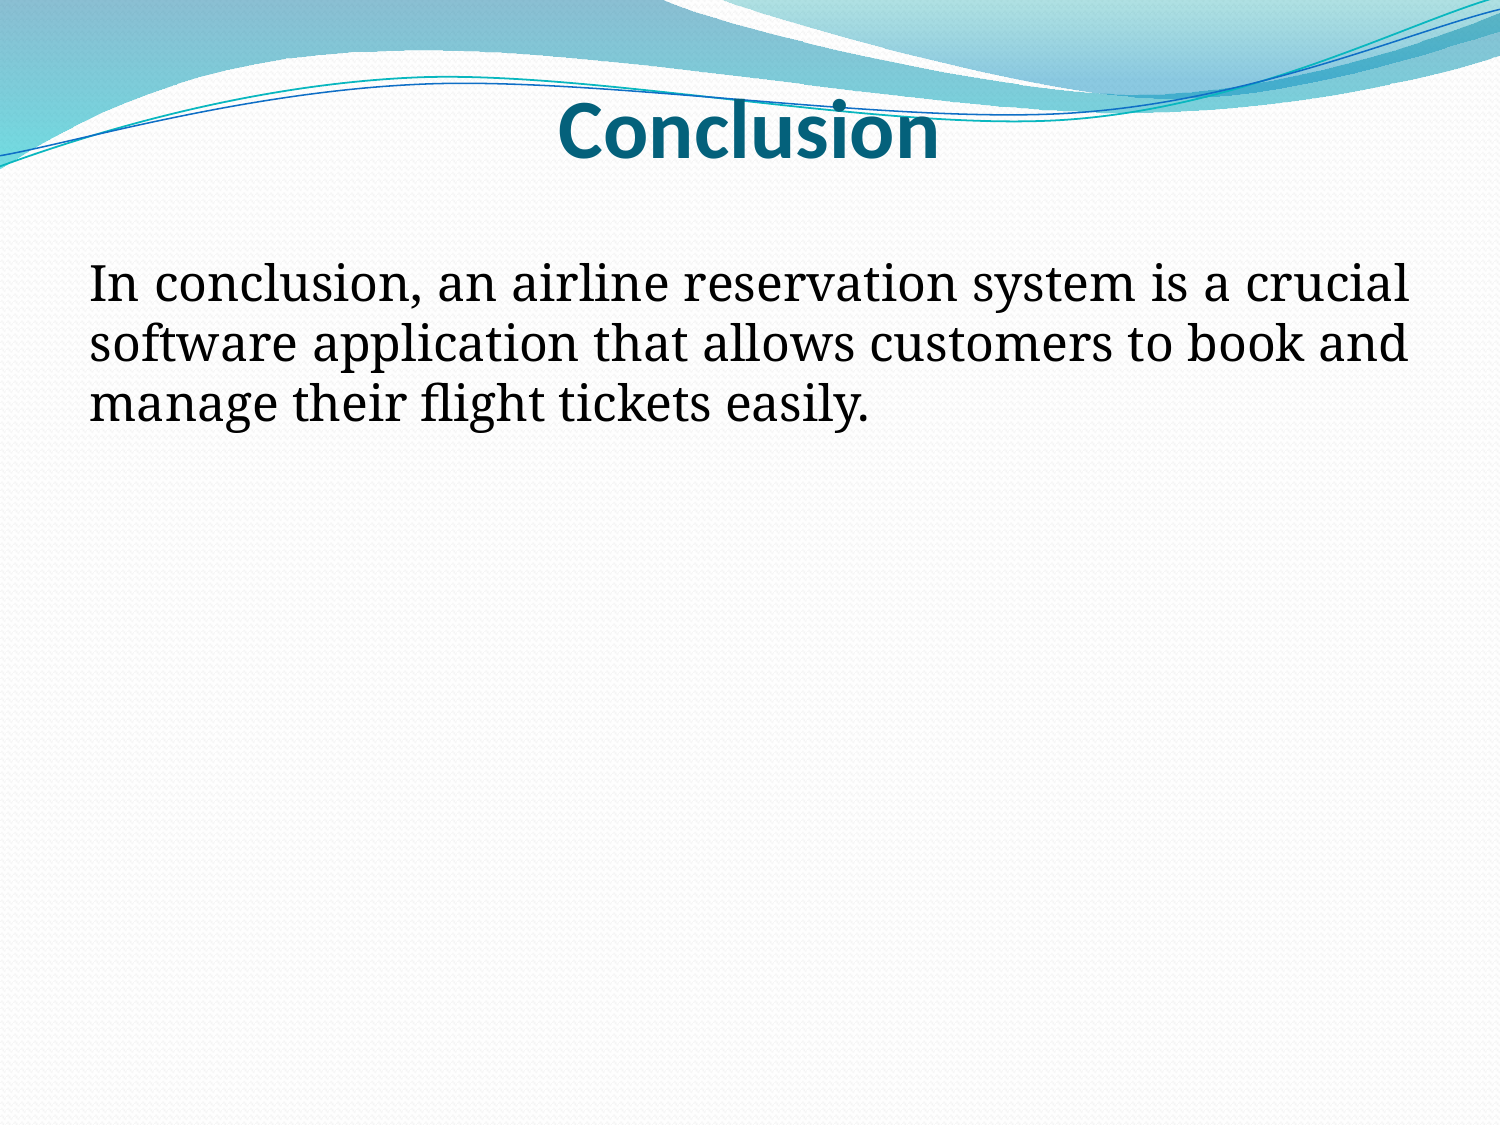

# Conclusion
In conclusion, an airline reservation system is a crucial software application that allows customers to book and manage their flight tickets easily.